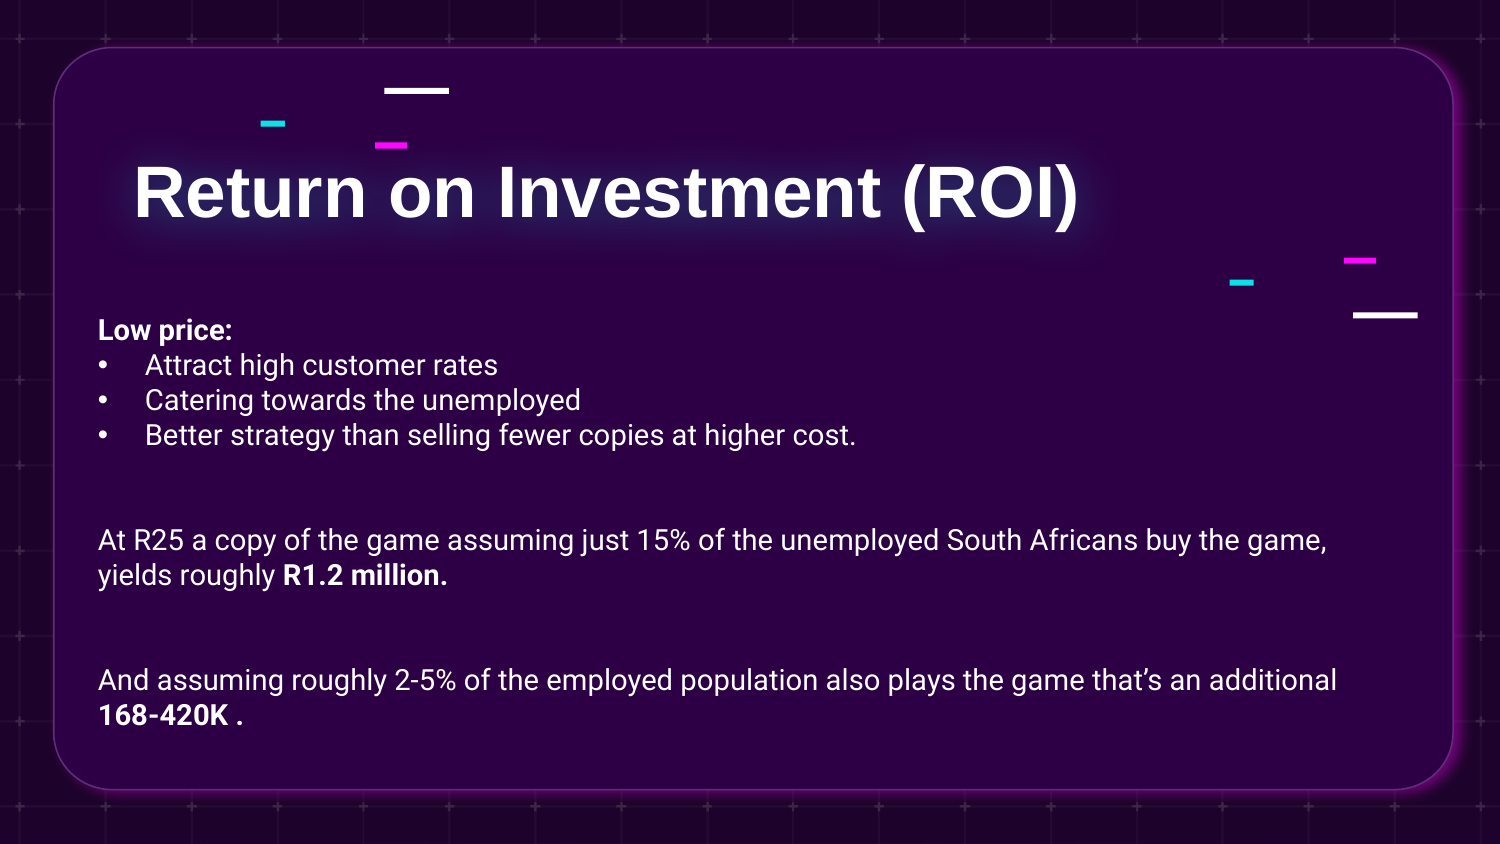

# Return on Investment (ROI)
Low price:
Attract high customer rates
Catering towards the unemployed
Better strategy than selling fewer copies at higher cost.

At R25 a copy of the game assuming just 15% of the unemployed South Africans buy the game, yields roughly R1.2 million.

And assuming roughly 2-5% of the employed population also plays the game that’s an additional 168-420K .